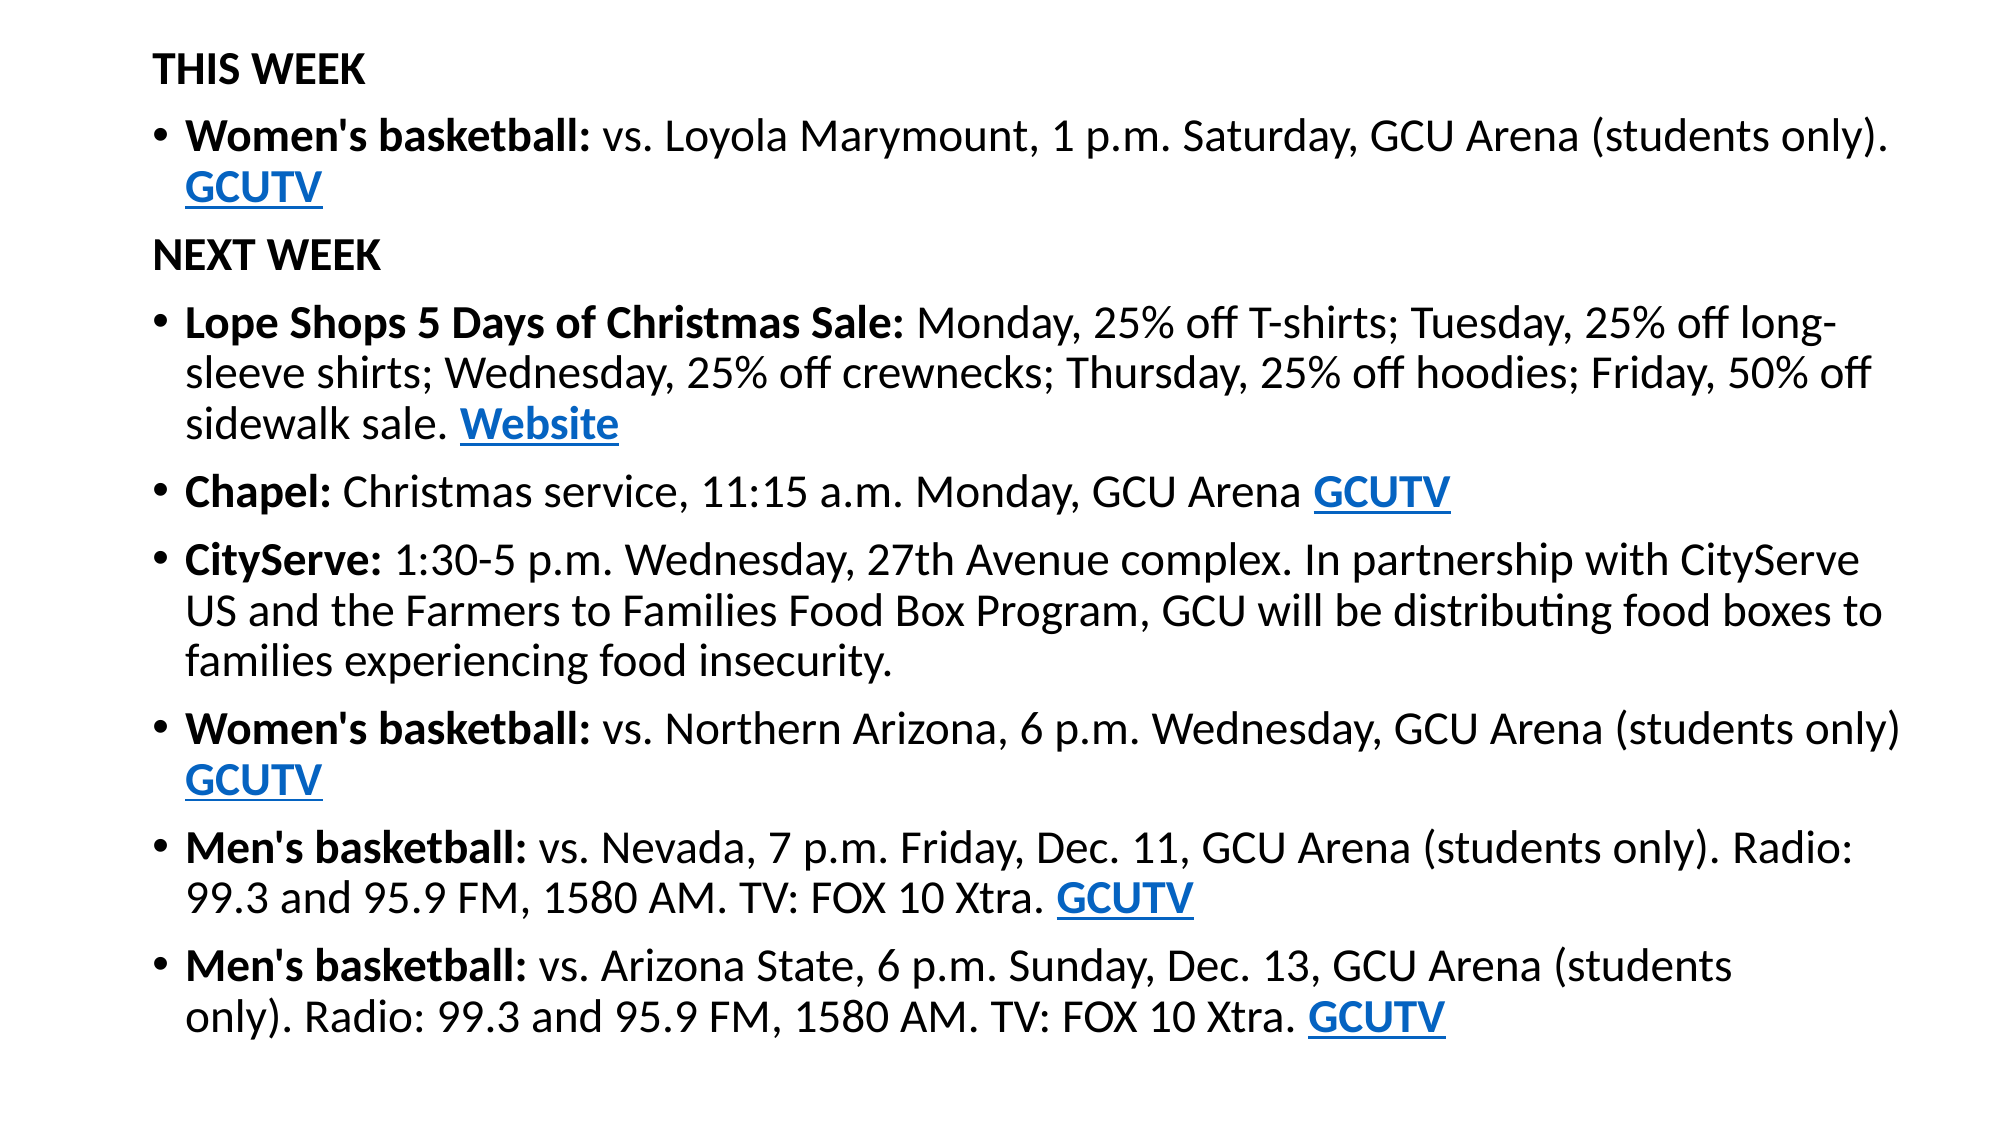

THIS WEEK
Women's basketball: vs. Loyola Marymount, 1 p.m. Saturday, GCU Arena (students only). GCUTV
NEXT WEEK
Lope Shops 5 Days of Christmas Sale: Monday, 25% off T-shirts; Tuesday, 25% off long-sleeve shirts; Wednesday, 25% off crewnecks; Thursday, 25% off hoodies; Friday, 50% off sidewalk sale. Website
Chapel: Christmas service, 11:15 a.m. Monday, GCU Arena GCUTV
CityServe: 1:30-5 p.m. Wednesday, 27th Avenue complex. In partnership with CityServe US and the Farmers to Families Food Box Program, GCU will be distributing food boxes to families experiencing food insecurity.
Women's basketball: vs. Northern Arizona, 6 p.m. Wednesday, GCU Arena (students only) GCUTV
Men's basketball: vs. Nevada, 7 p.m. Friday, Dec. 11, GCU Arena (students only). Radio: 99.3 and 95.9 FM, 1580 AM. TV: FOX 10 Xtra. GCUTV
Men's basketball: vs. Arizona State, 6 p.m. Sunday, Dec. 13, GCU Arena (students only). Radio: 99.3 and 95.9 FM, 1580 AM. TV: FOX 10 Xtra. GCUTV